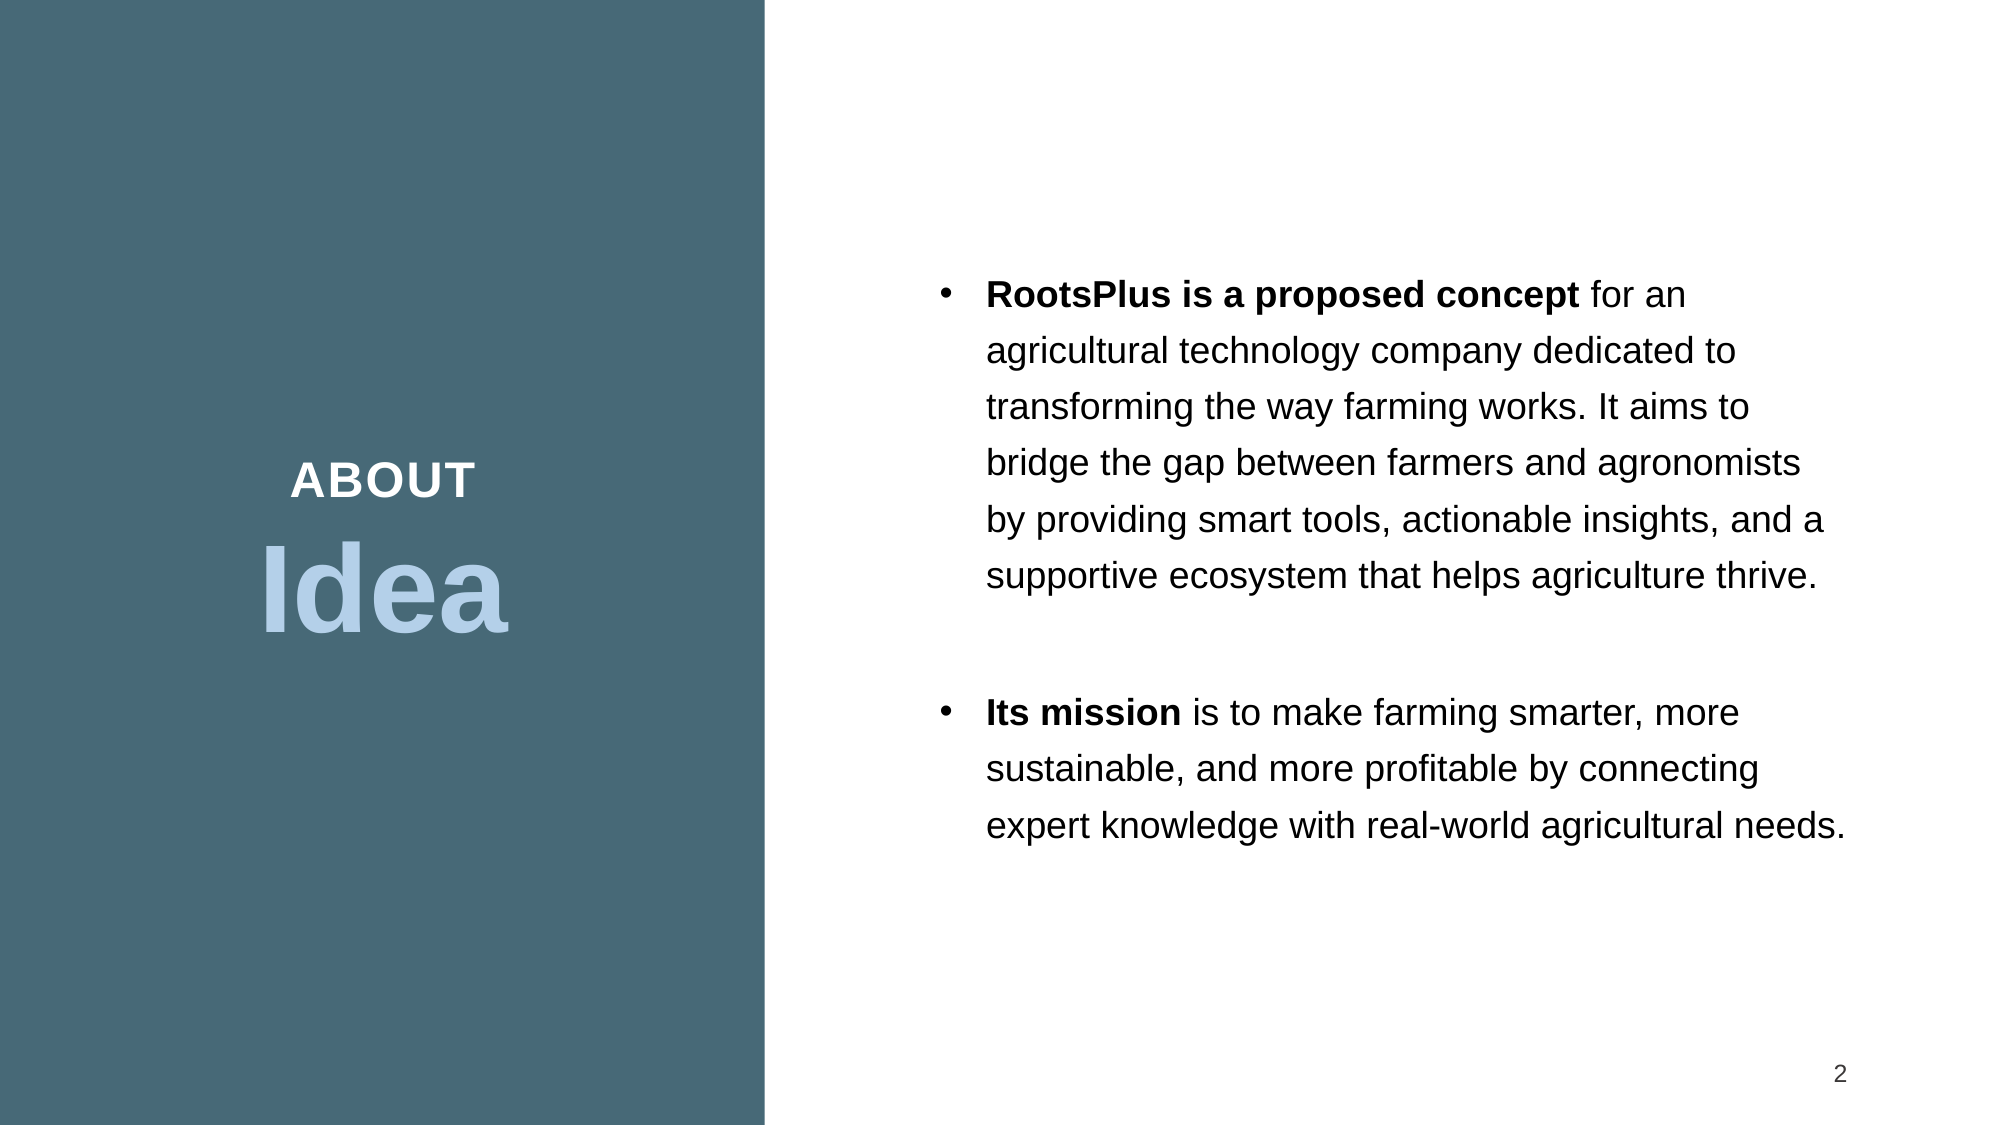

RootsPlus is a proposed concept for an agricultural technology company dedicated to transforming the way farming works. It aims to bridge the gap between farmers and agronomists by providing smart tools, actionable insights, and a supportive ecosystem that helps agriculture thrive.

Its mission is to make farming smarter, more sustainable, and more profitable by connecting expert knowledge with real-world agricultural needs.
# About Idea
2